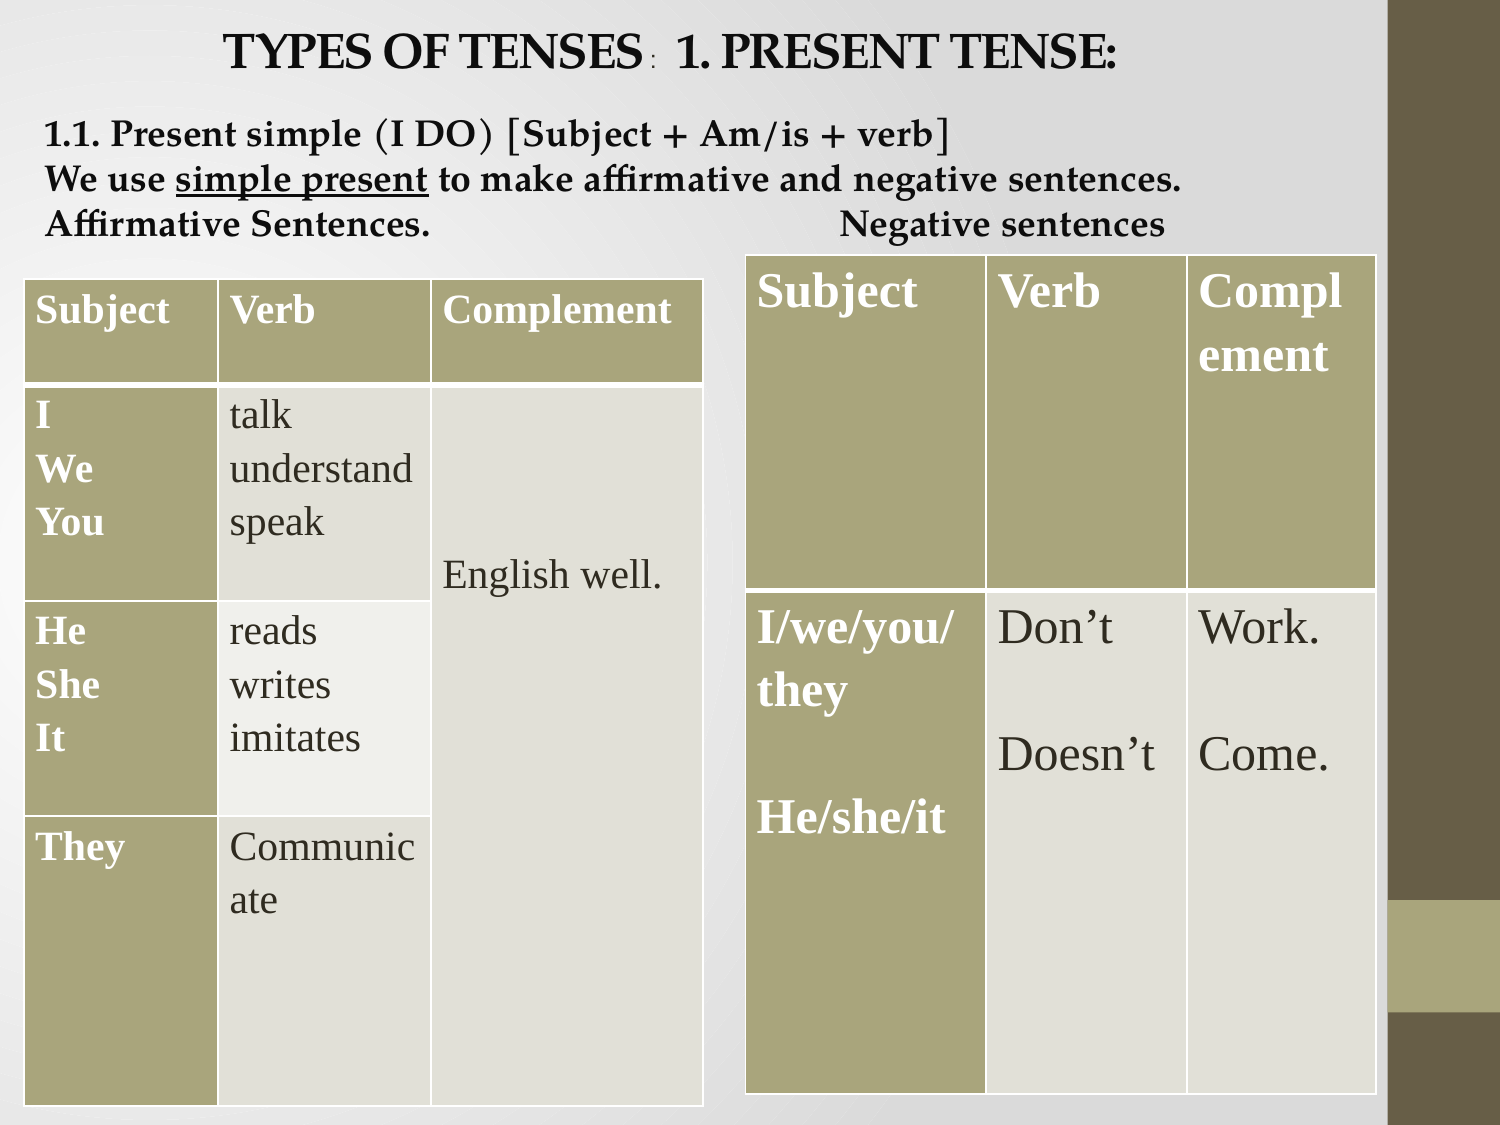

# TYPES OF TENSES :    1. PRESENT TENSE:
1.1. Present simple (I DO) [Subject + Am/is + verb]
We use simple present to make affirmative and negative sentences.
Affirmative Sentences.                                                                    Negative sentences
| Subject | Verb | Complement |
| --- | --- | --- |
| I/we/you/ they   He/she/it | Don’t   Doesn’t | Work.   Come. |
| Subject | Verb | Complement |
| --- | --- | --- |
| I We You | talk understand speak | English well. |
| He She It | reads writes imitates |  |
| They | Communicate |  |